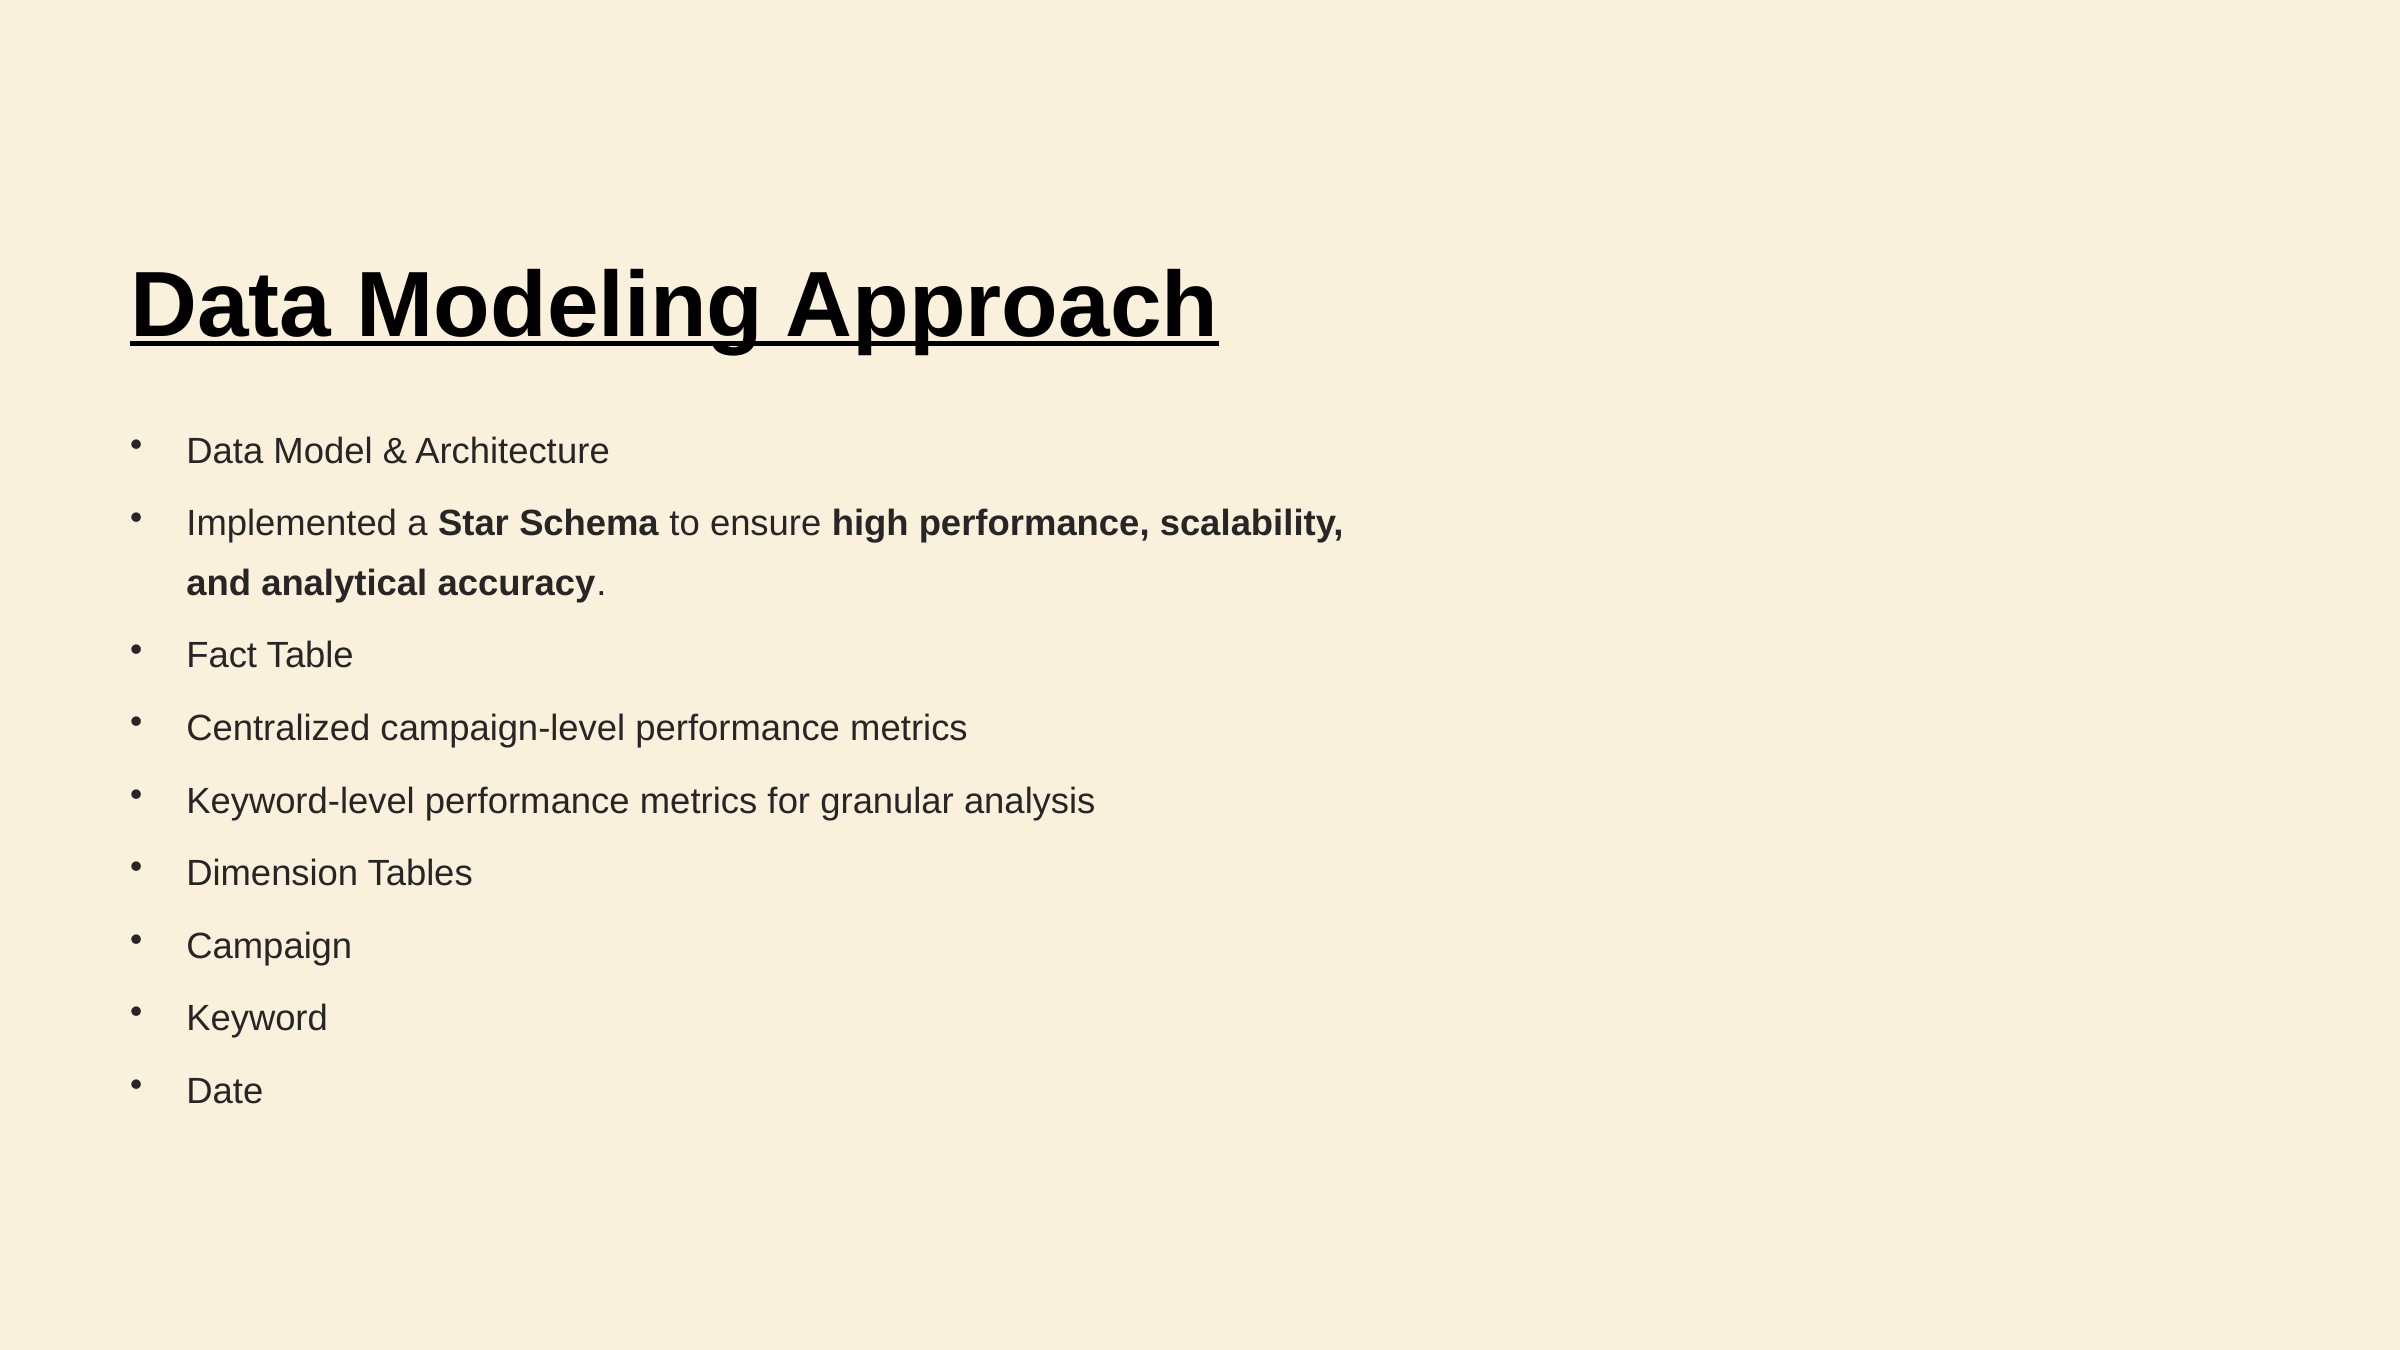

Data Modeling Approach
Data Model & Architecture
Implemented a Star Schema to ensure high performance, scalability, and analytical accuracy.
Fact Table
Centralized campaign-level performance metrics
Keyword-level performance metrics for granular analysis
Dimension Tables
Campaign
Keyword
Date